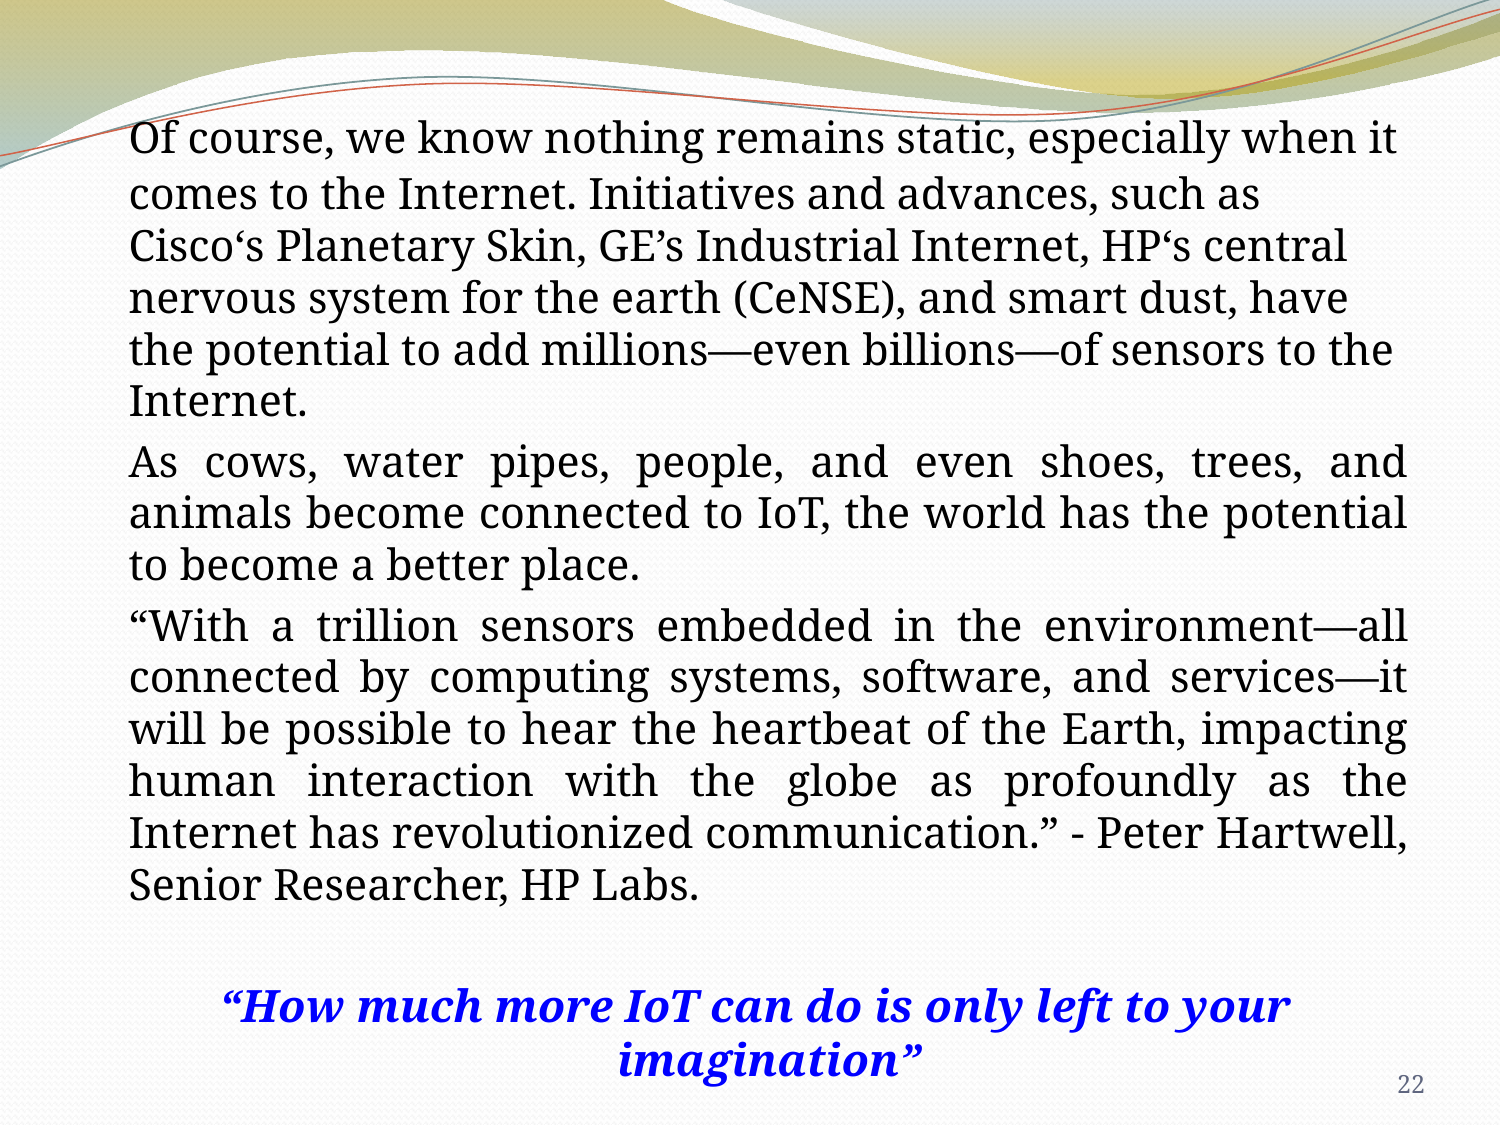

Of course, we know nothing remains static, especially when it comes to the Internet. Initiatives and advances, such as Cisco‘s Planetary Skin, GE’s Industrial Internet, HP‘s central nervous system for the earth (CeNSE), and smart dust, have the potential to add millions—even billions—of sensors to the Internet.
		As cows, water pipes, people, and even shoes, trees, and animals become connected to IoT, the world has the potential to become a better place.
		“With a trillion sensors embedded in the environment—all connected by computing systems, software, and services—it will be possible to hear the heartbeat of the Earth, impacting human interaction with the globe as profoundly as the Internet has revolutionized communication.” - Peter Hartwell, Senior Researcher, HP Labs.

 “How much more IoT can do is only left to your imagination”
22